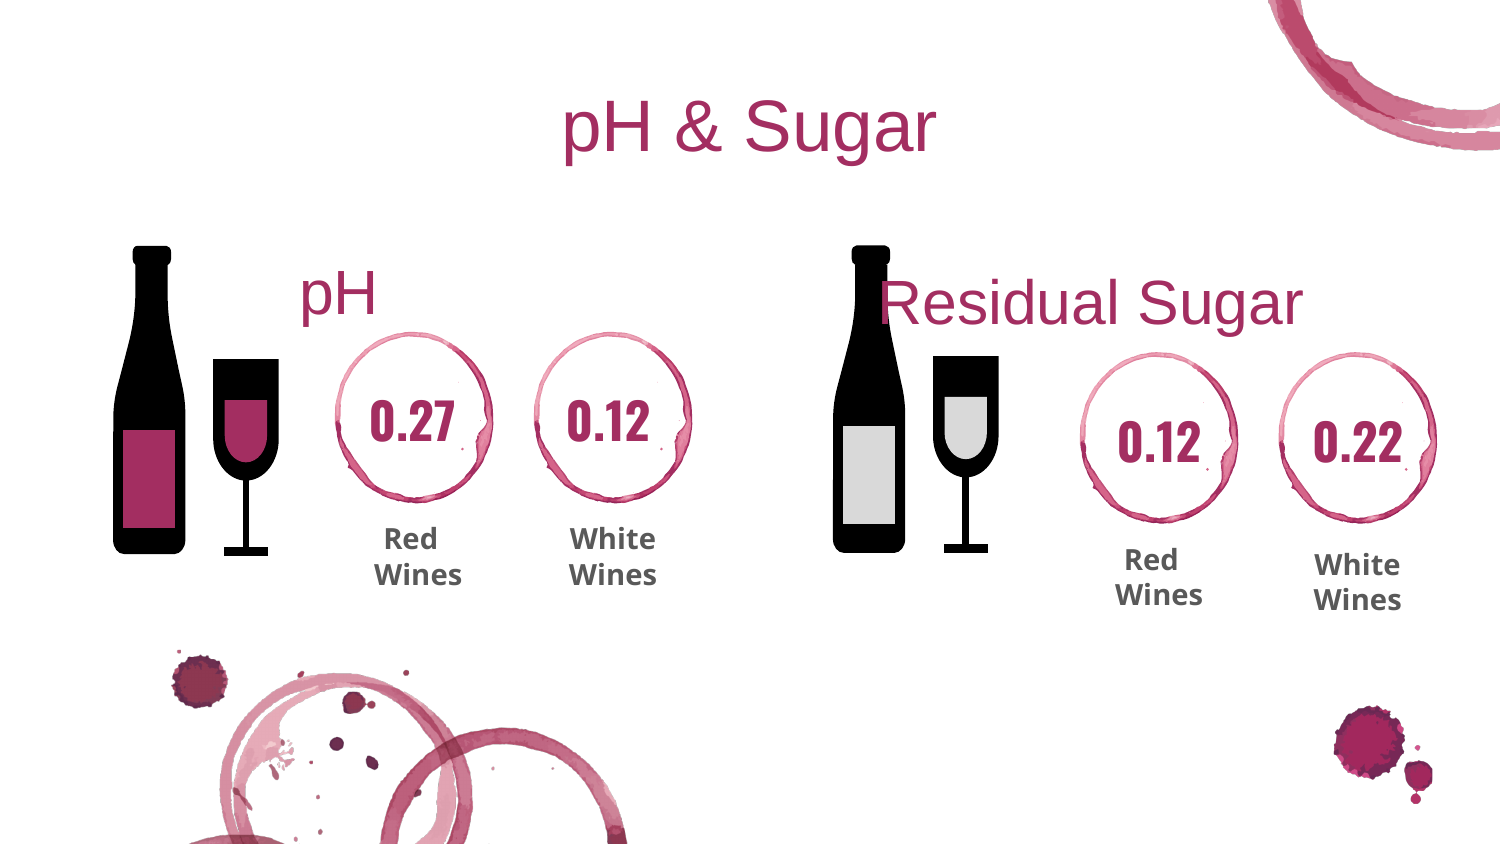

# pH & Sugar
pH

Residual Sugar

0.27
0.12

0.12

0.22
White Wines
Red   Wines
White Wines
Red   Wines